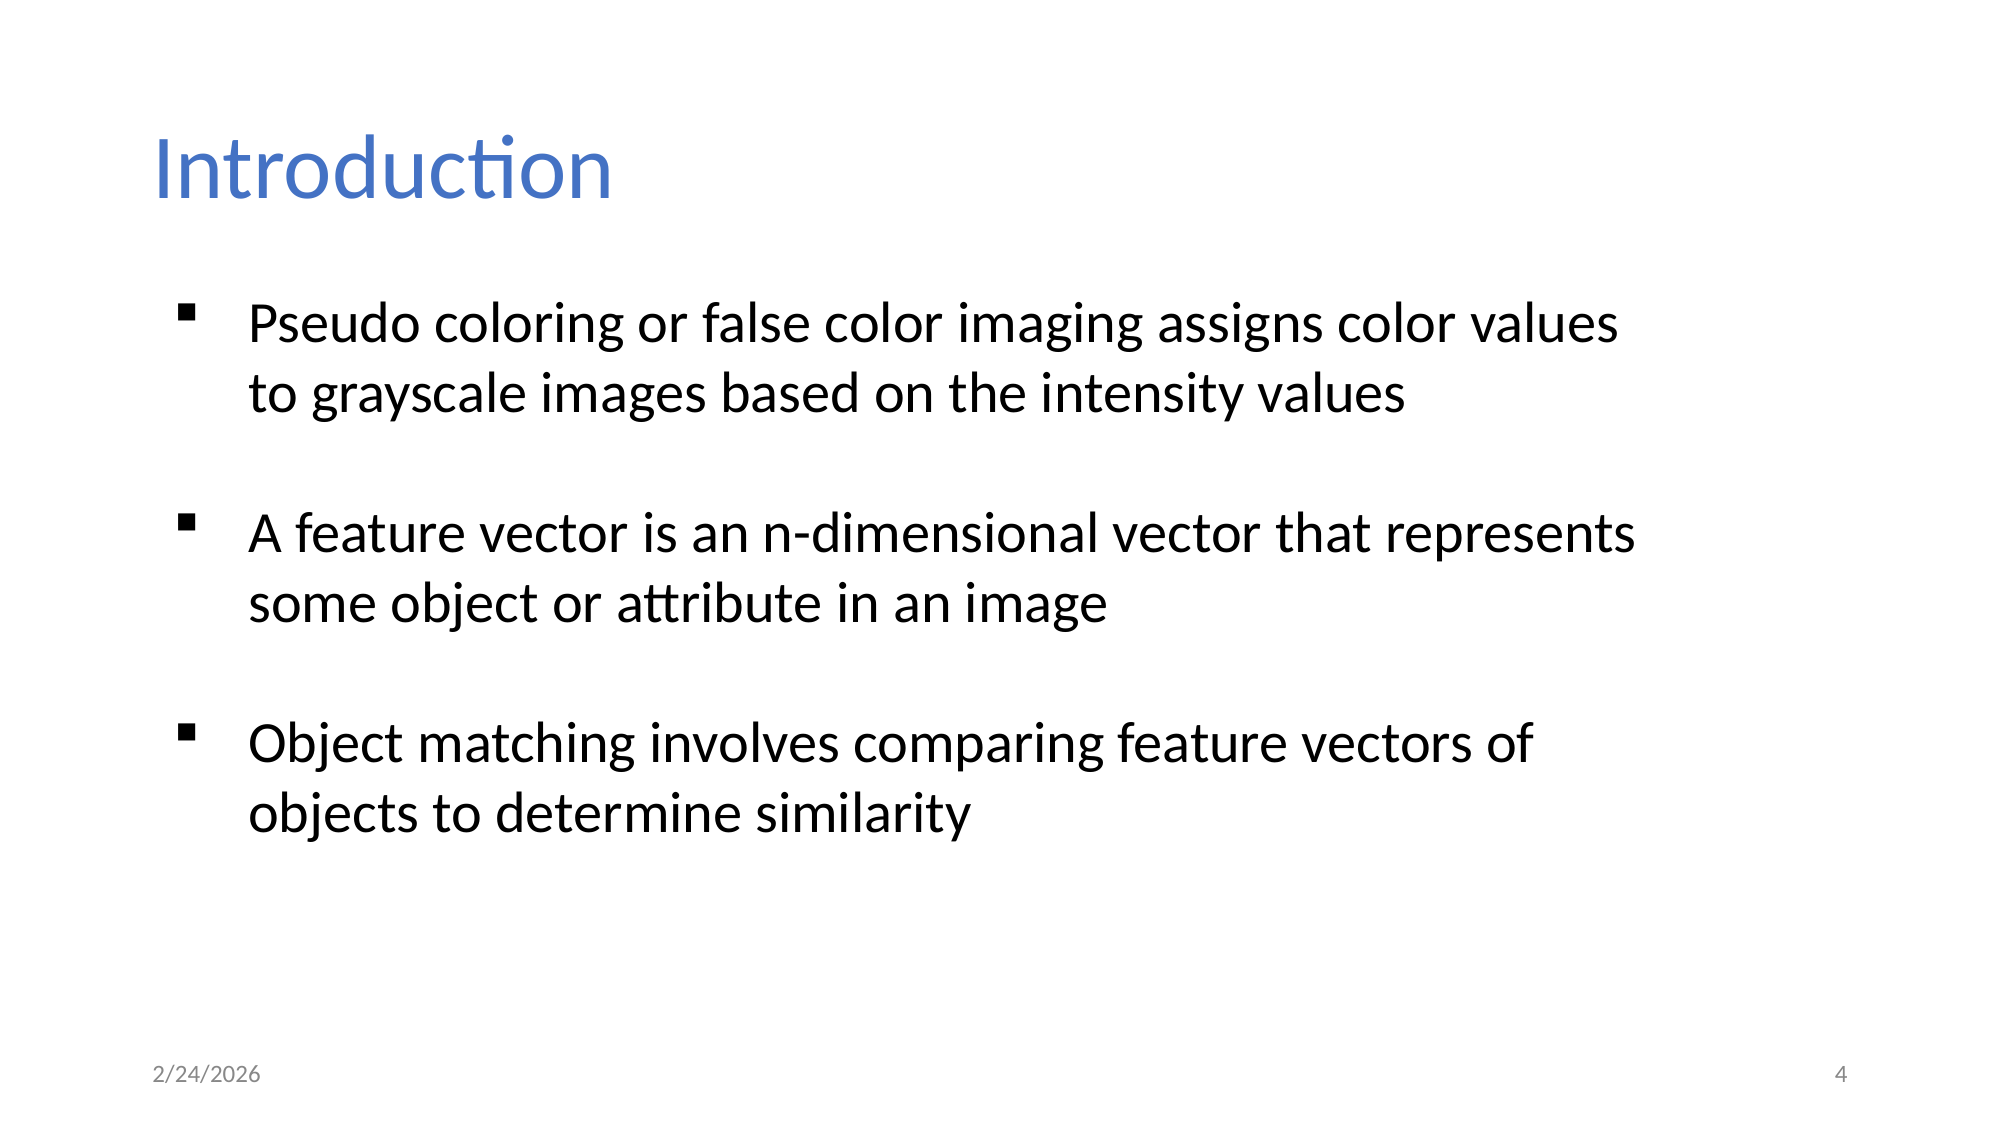

# Introduction
Pseudo coloring or false color imaging assigns color values to grayscale images based on the intensity values

A feature vector is an n-dimensional vector that represents some object or attribute in an image

Object matching involves comparing feature vectors of objects to determine similarity
2/24/2026
4